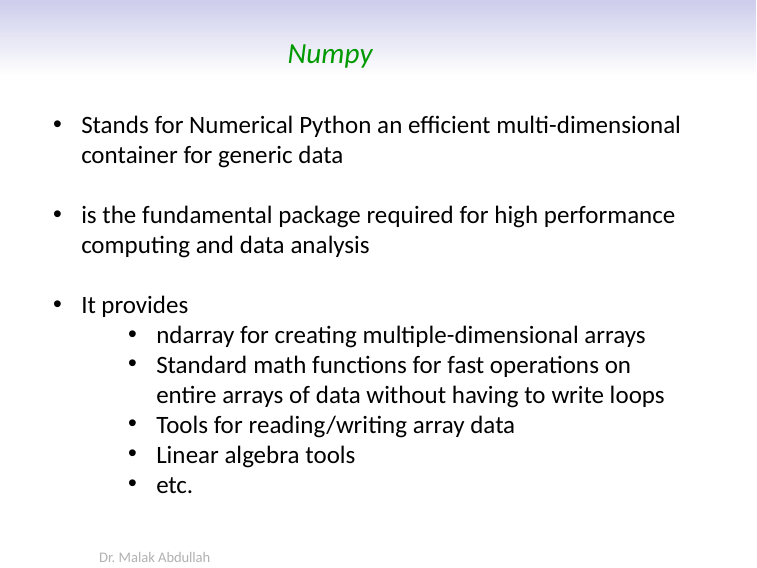

# Numpy
Stands for Numerical Python an efficient multi-dimensional container for generic data

is the fundamental package required for high performance computing and data analysis

It provides
ndarray for creating multiple-dimensional arrays
Standard math functions for fast operations on entire arrays of data without having to write loops
Tools for reading/writing array data
Linear algebra tools
etc.
Dr. Malak Abdullah